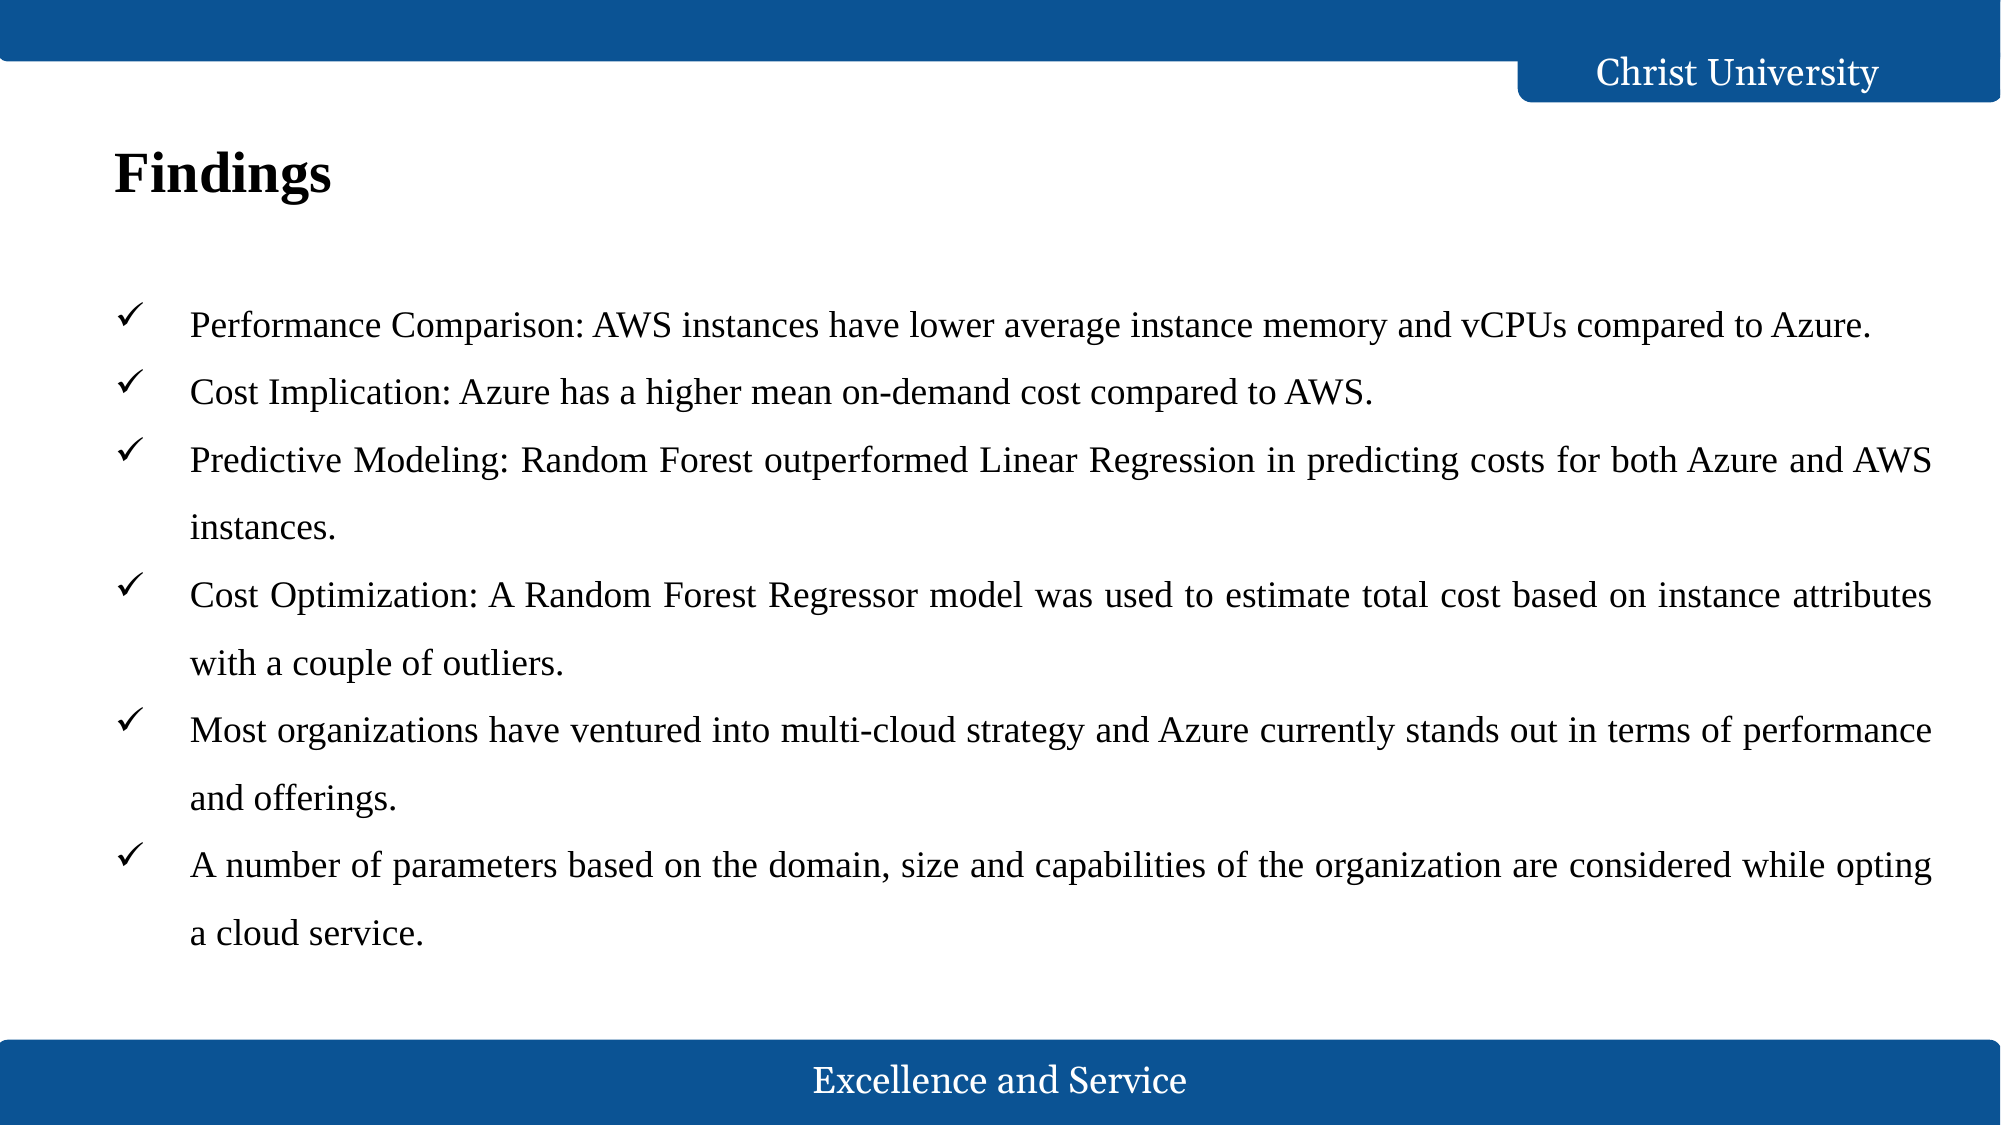

# Findings
Performance Comparison: AWS instances have lower average instance memory and vCPUs compared to Azure.
Cost Implication: Azure has a higher mean on-demand cost compared to AWS.
Predictive Modeling: Random Forest outperformed Linear Regression in predicting costs for both Azure and AWS instances.
Cost Optimization: A Random Forest Regressor model was used to estimate total cost based on instance attributes with a couple of outliers.
Most organizations have ventured into multi-cloud strategy and Azure currently stands out in terms of performance and offerings.
A number of parameters based on the domain, size and capabilities of the organization are considered while opting a cloud service.